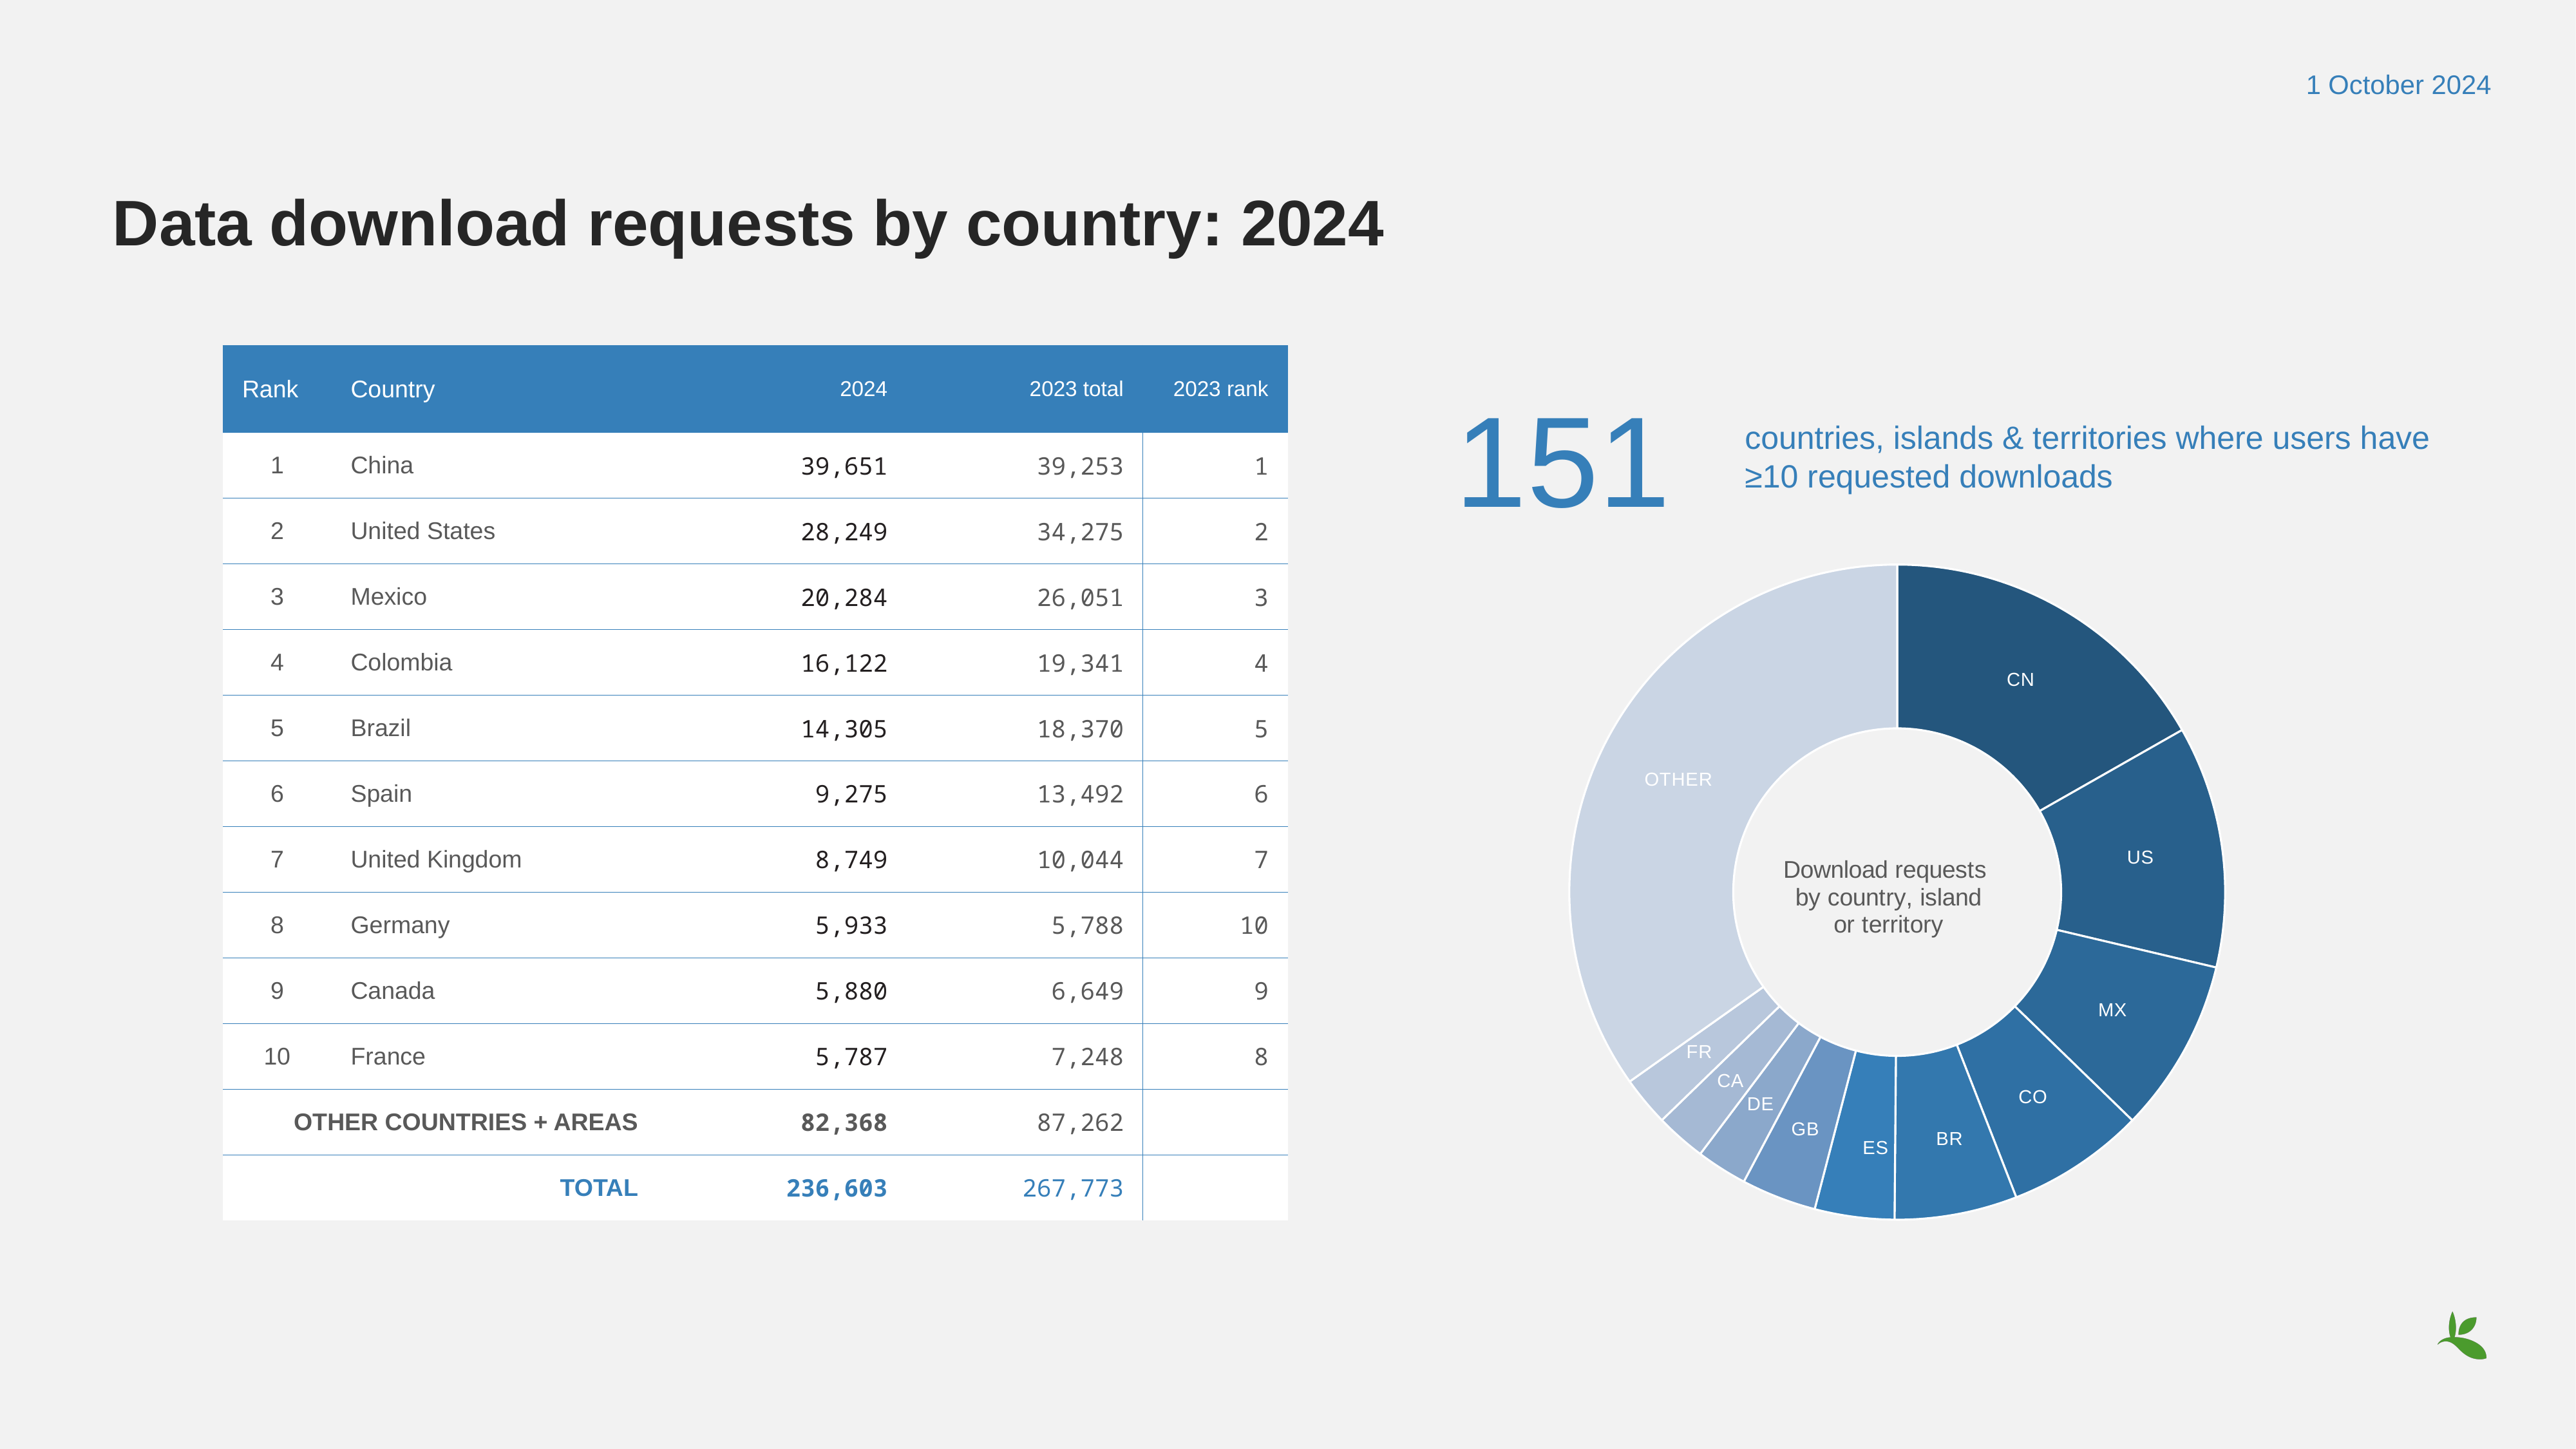

1 October 2024
# Data download requests by country: 2024
| Rank | Country |  | 2024 | 2023 total | 2023 rank |
| --- | --- | --- | --- | --- | --- |
| 1 | China | 39,651 |  | 39,253 | 1 |
| 2 | United States | 28,249 |  | 34,275 | 2 |
| 3 | Mexico | 20,284 |  | 26,051 | 3 |
| 4 | Colombia | 16,122 |  | 19,341 | 4 |
| 5 | Brazil | 14,305 |  | 18,370 | 5 |
| 6 | Spain | 9,275 |  | 13,492 | 6 |
| 7 | United Kingdom | 8,749 |  | 10,044 | 7 |
| 8 | Germany | 5,933 |  | 5,788 | 10 |
| 9 | Canada | 5,880 |  | 6,649 | 9 |
| 10 | France | 5,787 |  | 7,248 | 8 |
| OTHER COUNTRIES + AREAS | ALL OTHERS | 82,368 |  | 87,262 |  |
| TOTAL |  | 236,603 |  | 267,773 |  |

### Chart: Download requests by country, island
or territory

| Category |  |
|---|---|
| CN | 39651.0 |
| US | 28249.0 |
| MX | 20284.0 |
| CO | 16122.0 |
| BR | 14305.0 |
| ES | 9275.0 |
| GB | 8749.0 |
| DE | 5933.0 |
| CA | 5880.0 |
| FR | 5787.0 |
| OTHER | 82368.0 |
151
countries, islands & territories where users have ≥10 requested downloads